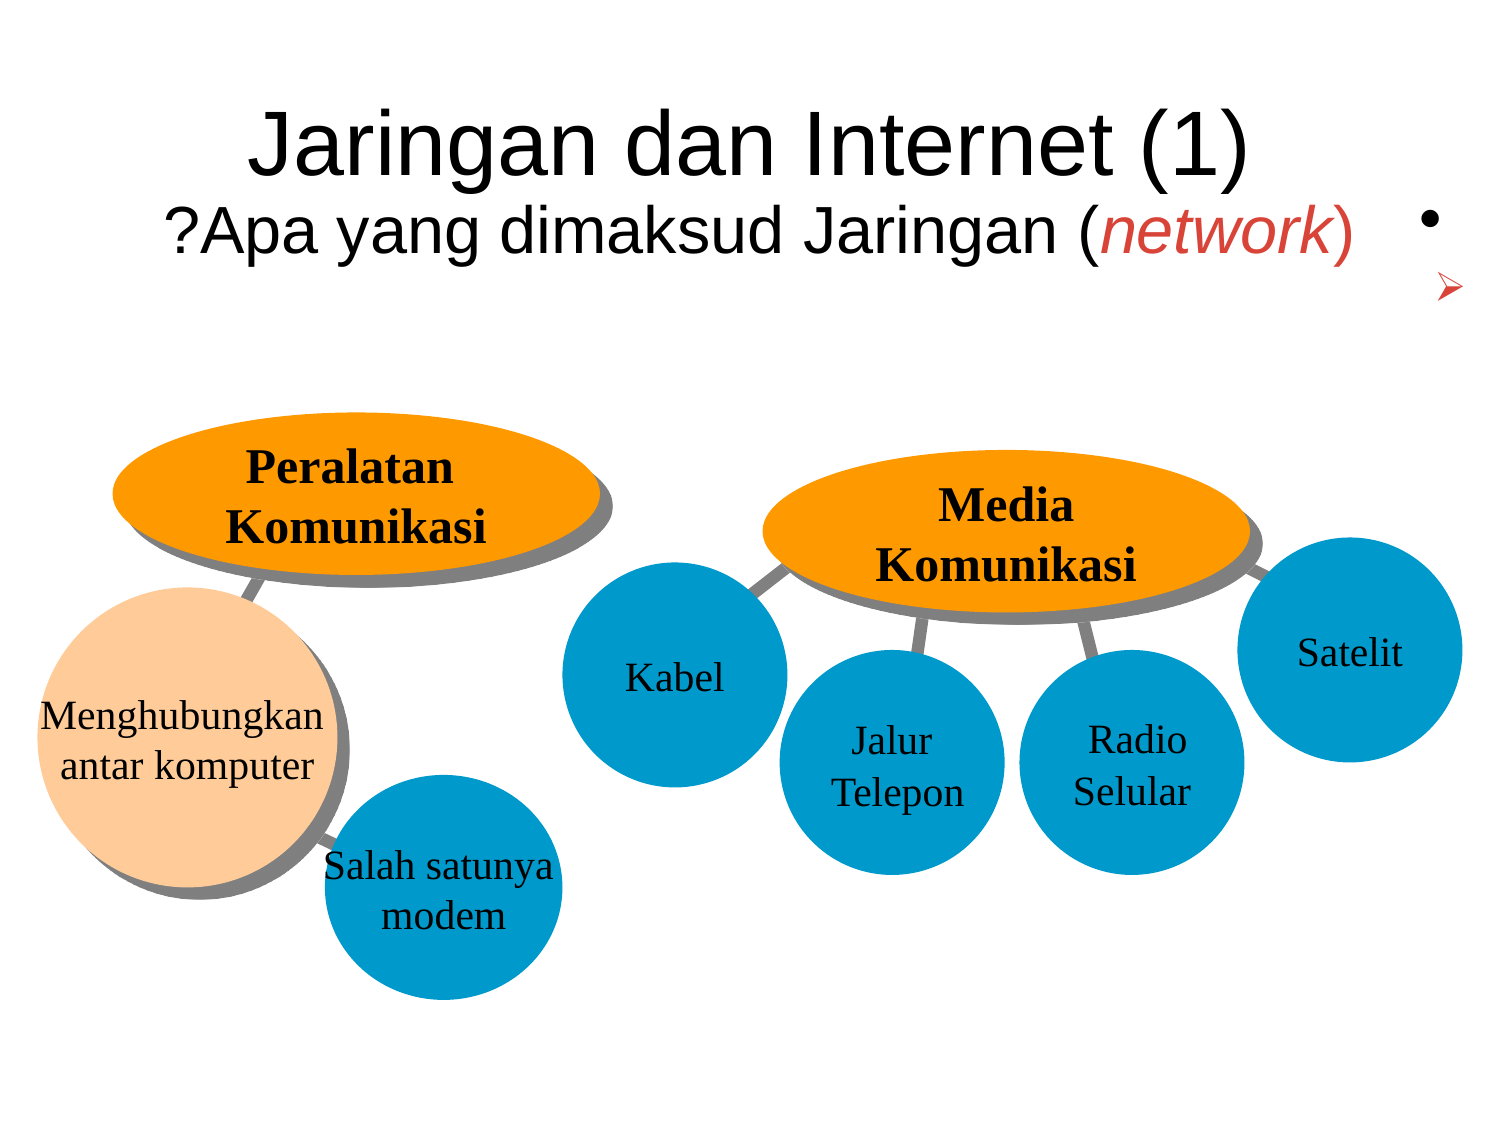

Jaringan dan Internet (1)
Apa yang dimaksud Jaringan (network)?
Kumpulan dari komputer-komputer dan peralatan-peralatan yang saling terhubung

Peralatan
Komunikasi

Media
Komunikasi

Kabel

Satelit

Menghubungkan
antar komputer

Radio
Selular

Jalur
Telepon
Salah satunya
modem